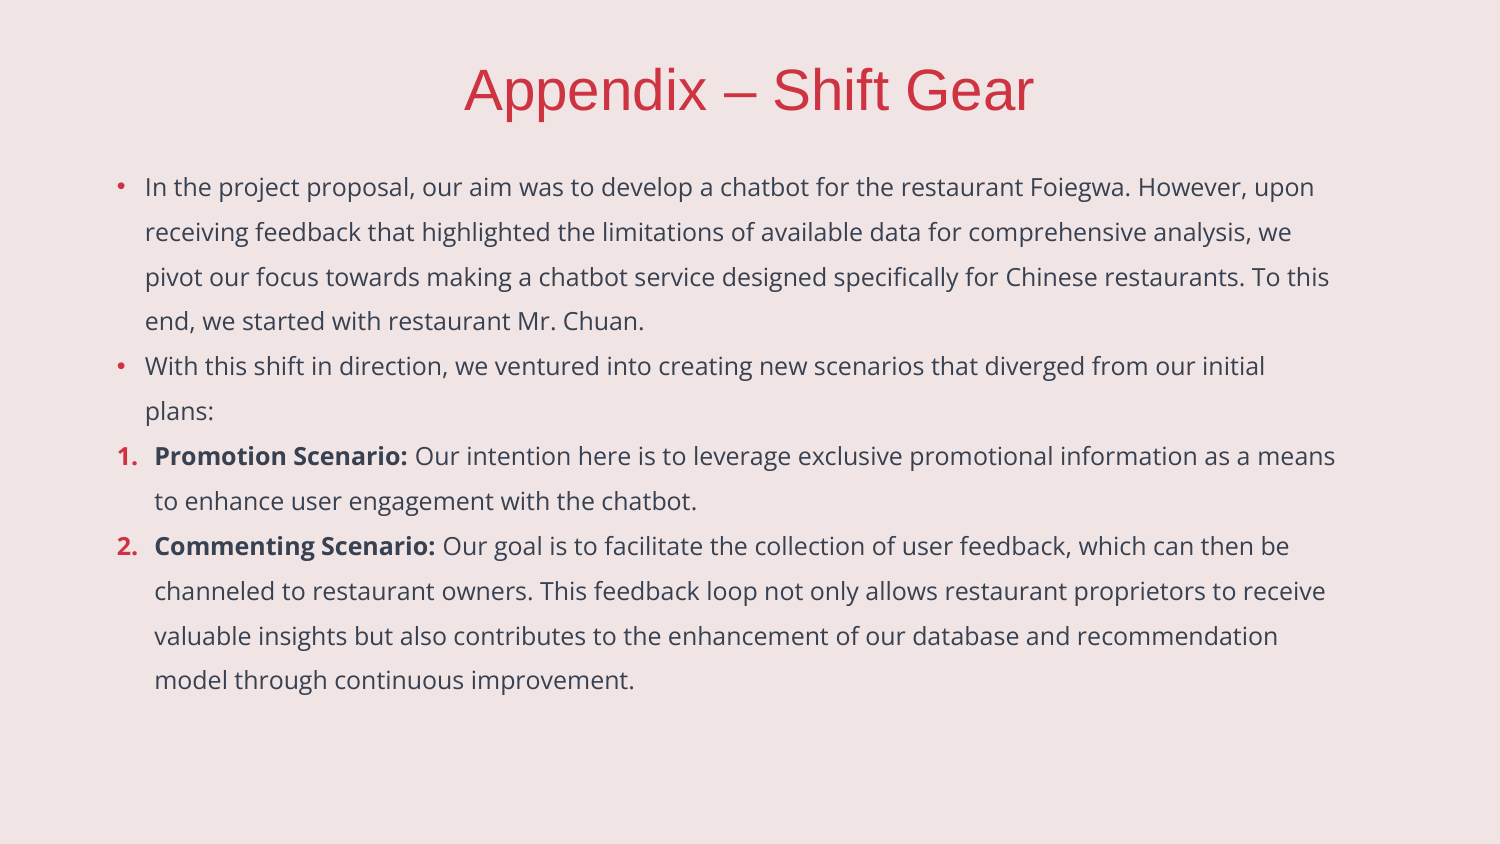

# Appendix – Shift Gear
In the project proposal, our aim was to develop a chatbot for the restaurant Foiegwa. However, upon receiving feedback that highlighted the limitations of available data for comprehensive analysis, we pivot our focus towards making a chatbot service designed specifically for Chinese restaurants. To this end, we started with restaurant Mr. Chuan.
With this shift in direction, we ventured into creating new scenarios that diverged from our initial plans:
Promotion Scenario: Our intention here is to leverage exclusive promotional information as a means to enhance user engagement with the chatbot.
Commenting Scenario: Our goal is to facilitate the collection of user feedback, which can then be channeled to restaurant owners. This feedback loop not only allows restaurant proprietors to receive valuable insights but also contributes to the enhancement of our database and recommendation model through continuous improvement.